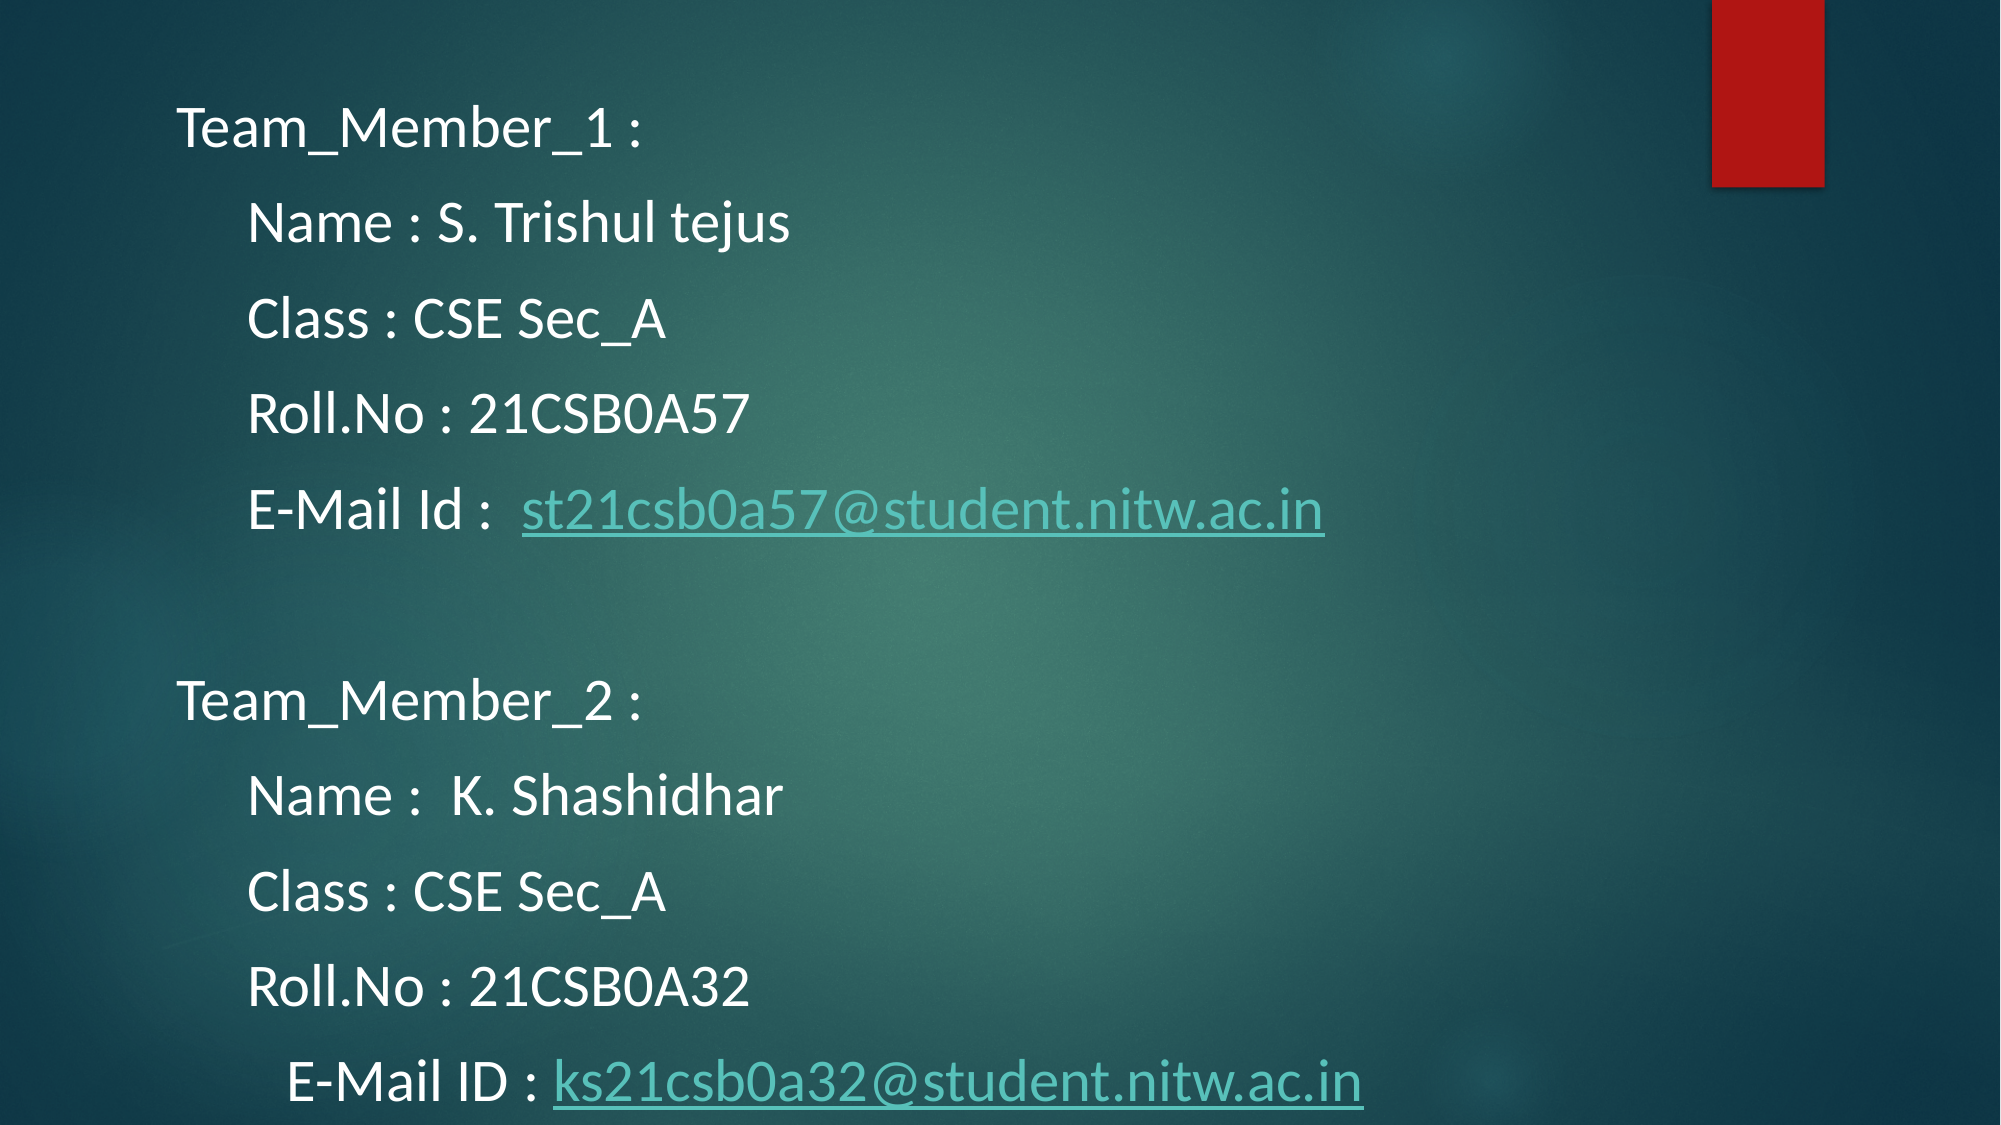

#
Team_Member_1 :
	Name : S. Trishul tejus
	Class : CSE Sec_A
	Roll.No : 21CSB0A57
	E-Mail Id :  st21csb0a57@student.nitw.ac.in

Team_Member_2 :
	Name :  K. Shashidhar
	Class : CSE Sec_A
	Roll.No : 21CSB0A32
        E-Mail ID : ks21csb0a32@student.nitw.ac.in